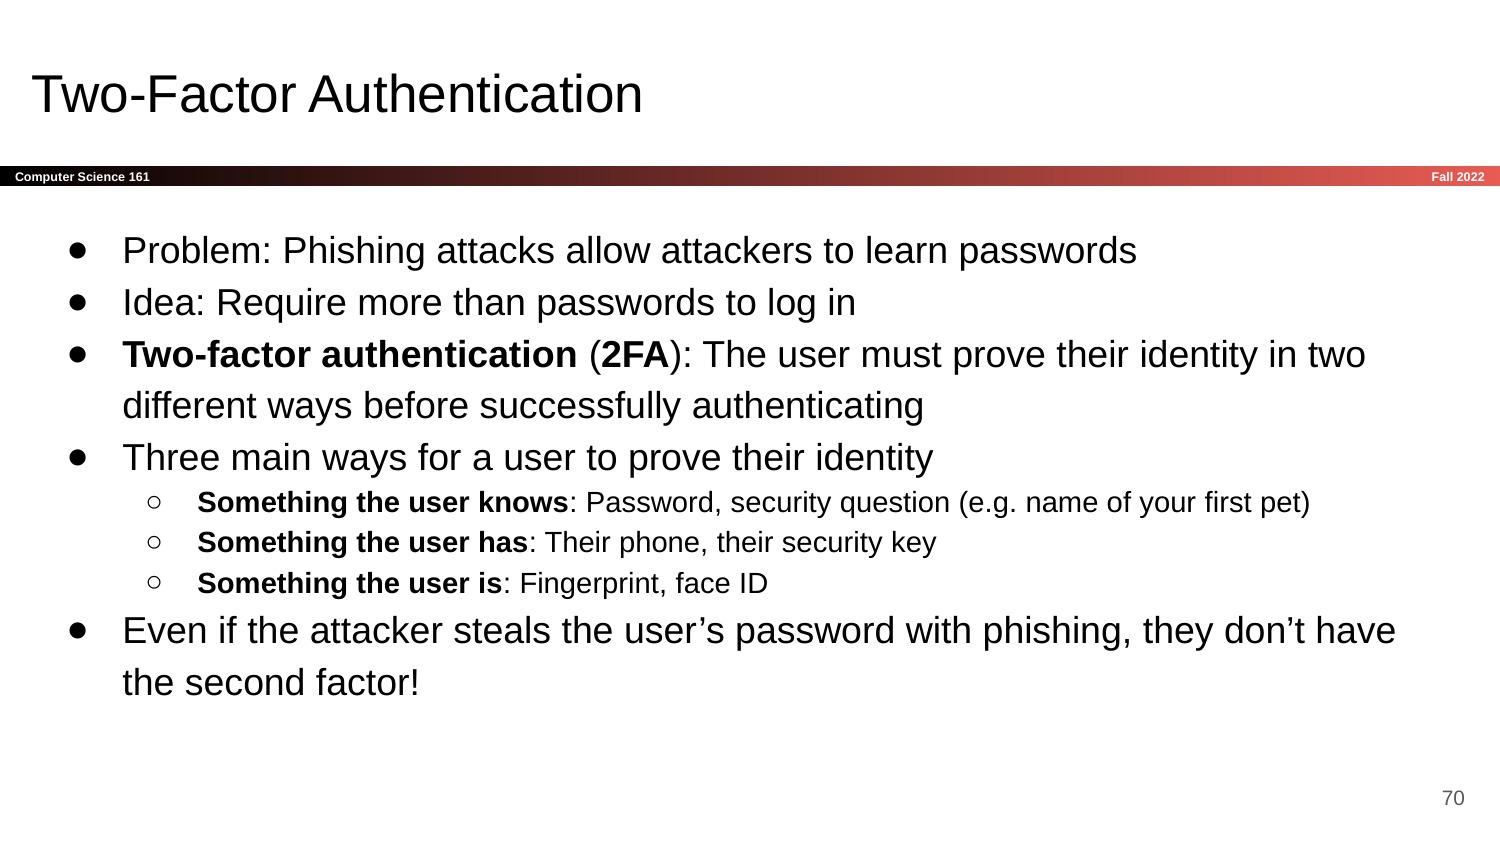

# Two-Factor Authentication
Problem: Phishing attacks allow attackers to learn passwords
Idea: Require more than passwords to log in
Two-factor authentication (2FA): The user must prove their identity in two different ways before successfully authenticating
Three main ways for a user to prove their identity
Something the user knows: Password, security question (e.g. name of your first pet)
Something the user has: Their phone, their security key
Something the user is: Fingerprint, face ID
Even if the attacker steals the user’s password with phishing, they don’t have the second factor!
70